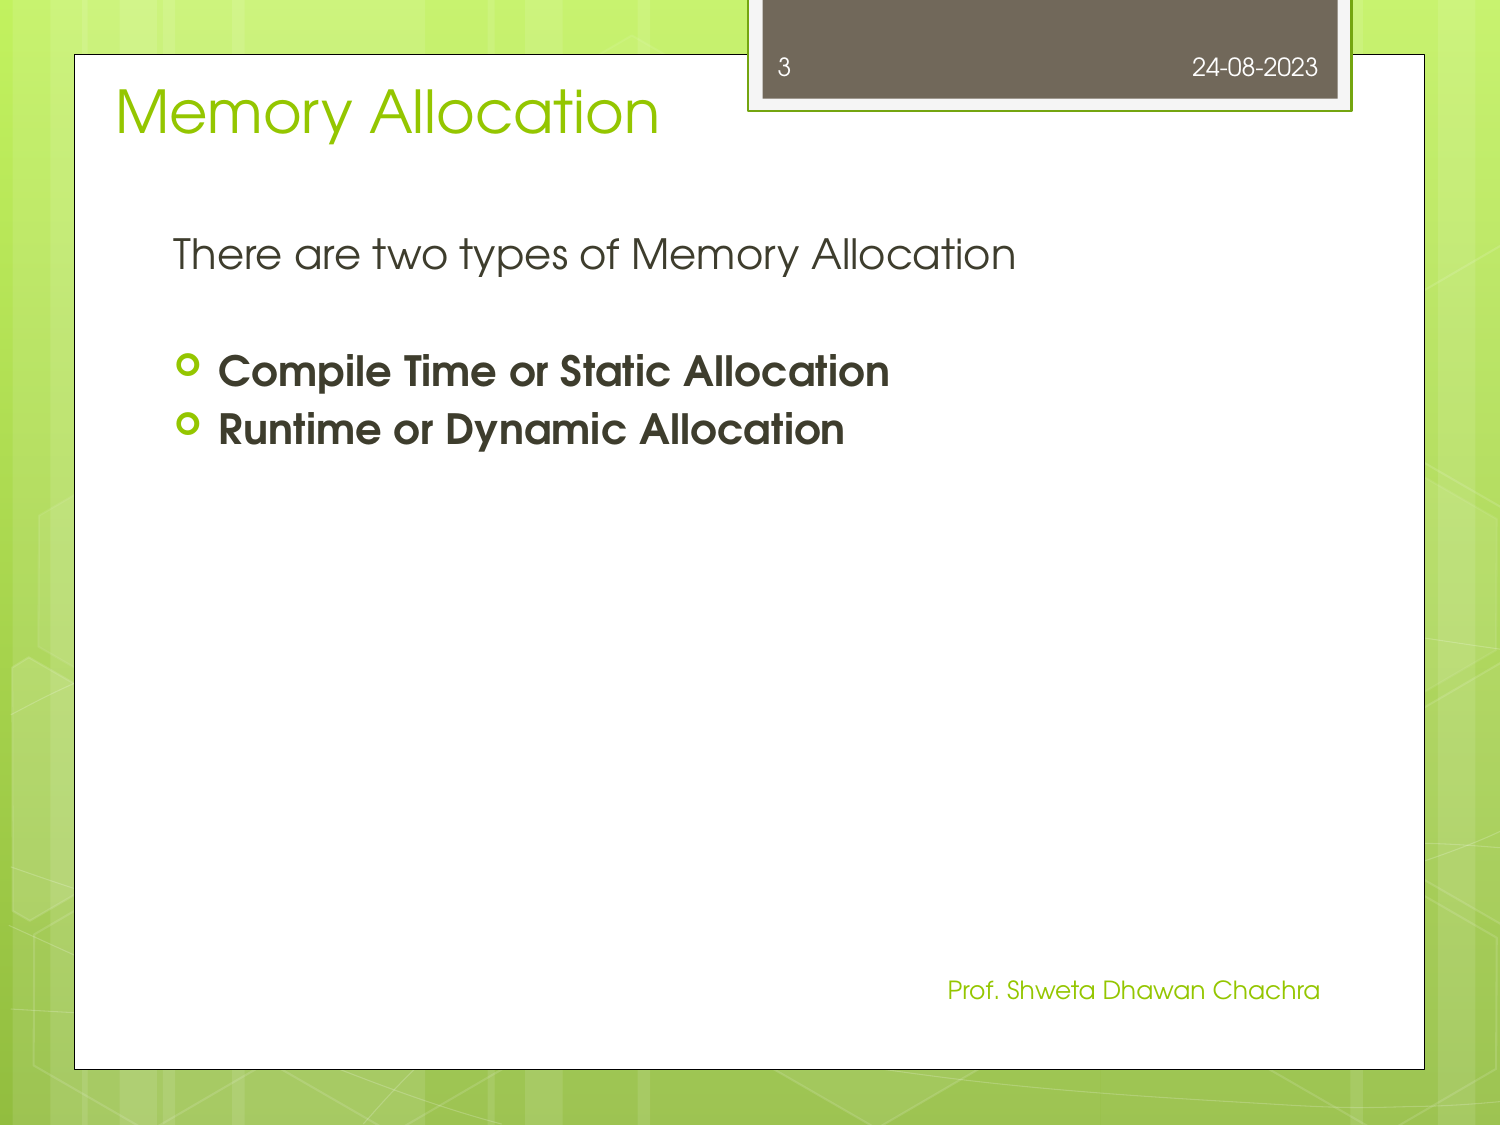

3
24-08-2023
# Memory Allocation
There are two types of Memory Allocation

Compile Time or Static Allocation
Runtime or Dynamic Allocation

Prof. Shweta Dhawan Chachra